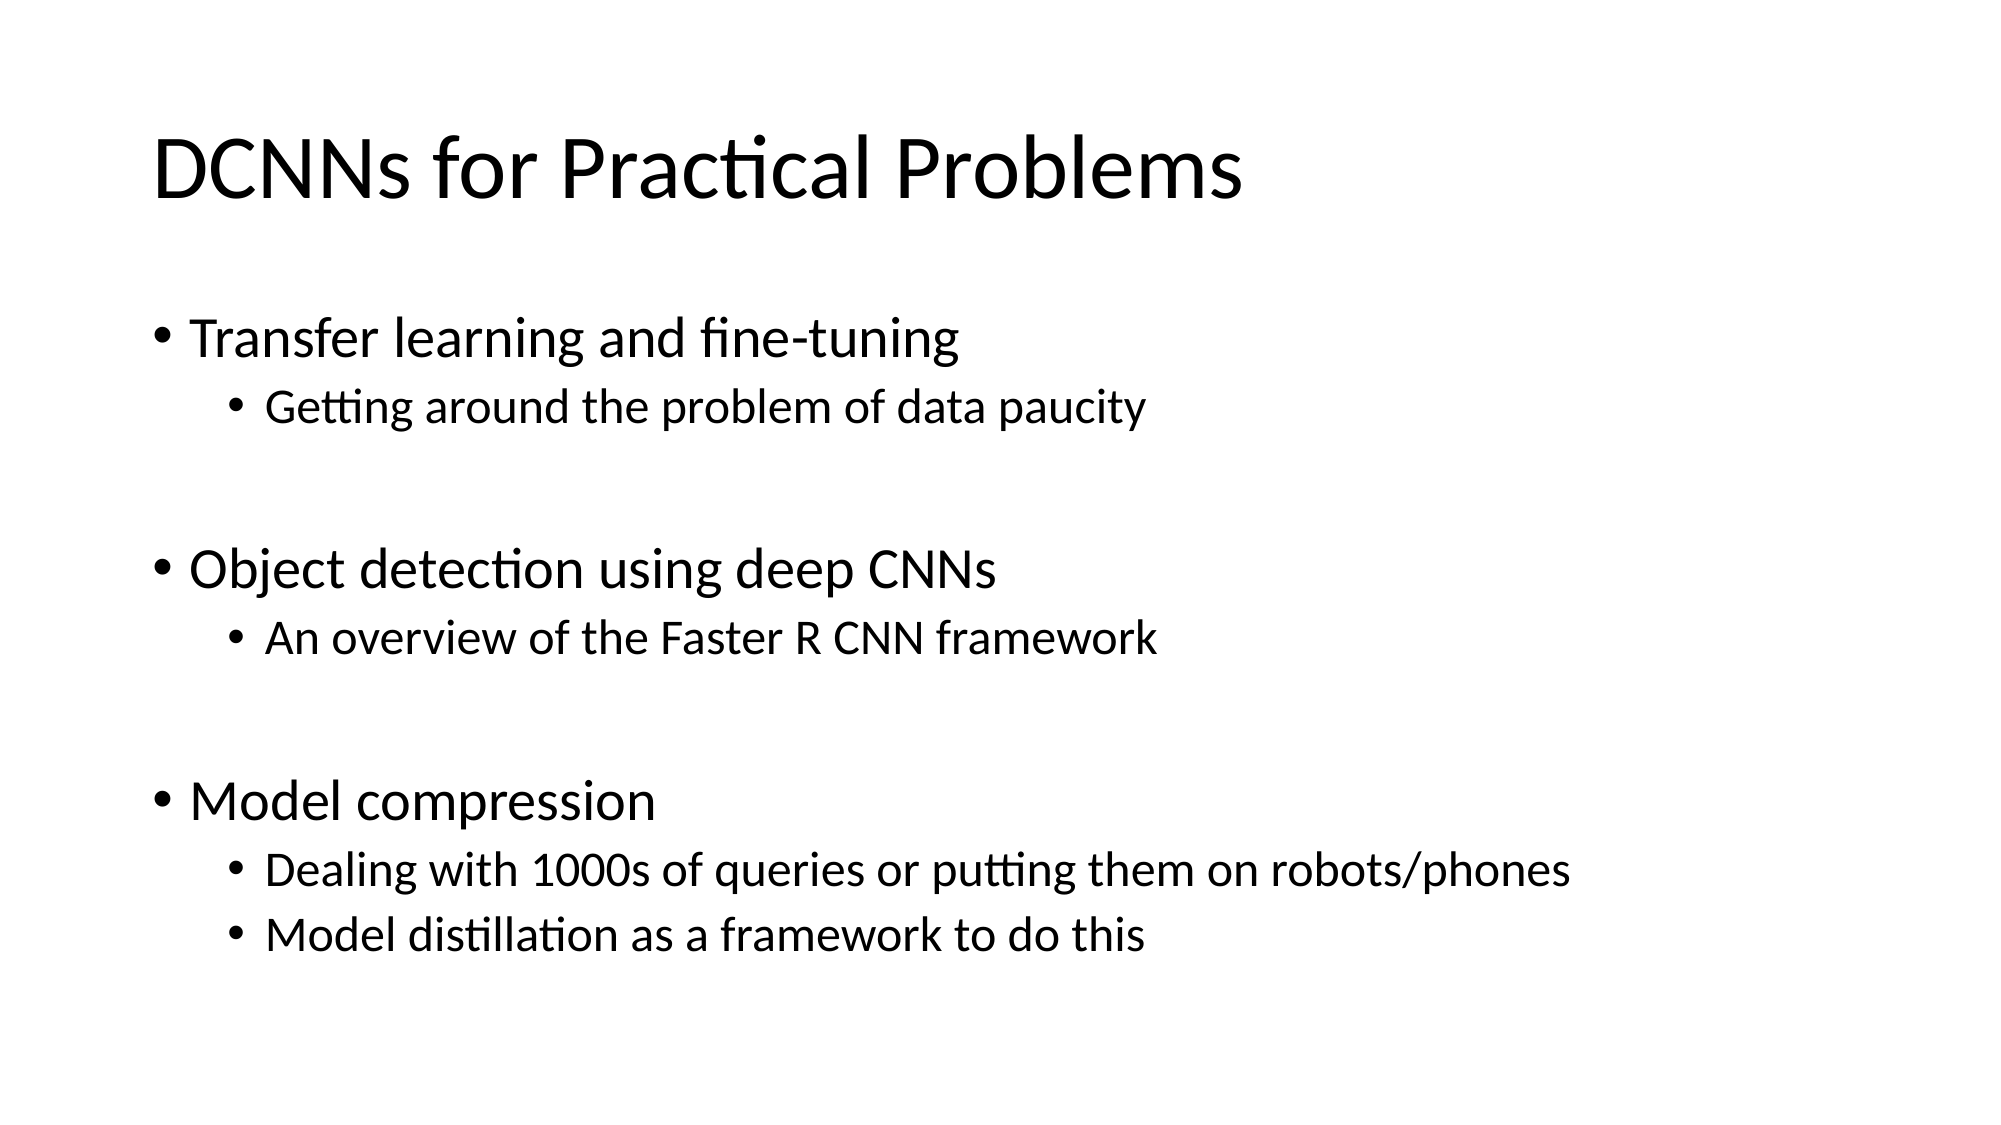

# DCNNs for Practical Problems
Transfer learning and fine-tuning
Getting around the problem of data paucity

Object detection using deep CNNs
An overview of the Faster R CNN framework

Model compression
Dealing with 1000s of queries or putting them on robots/phones
Model distillation as a framework to do this